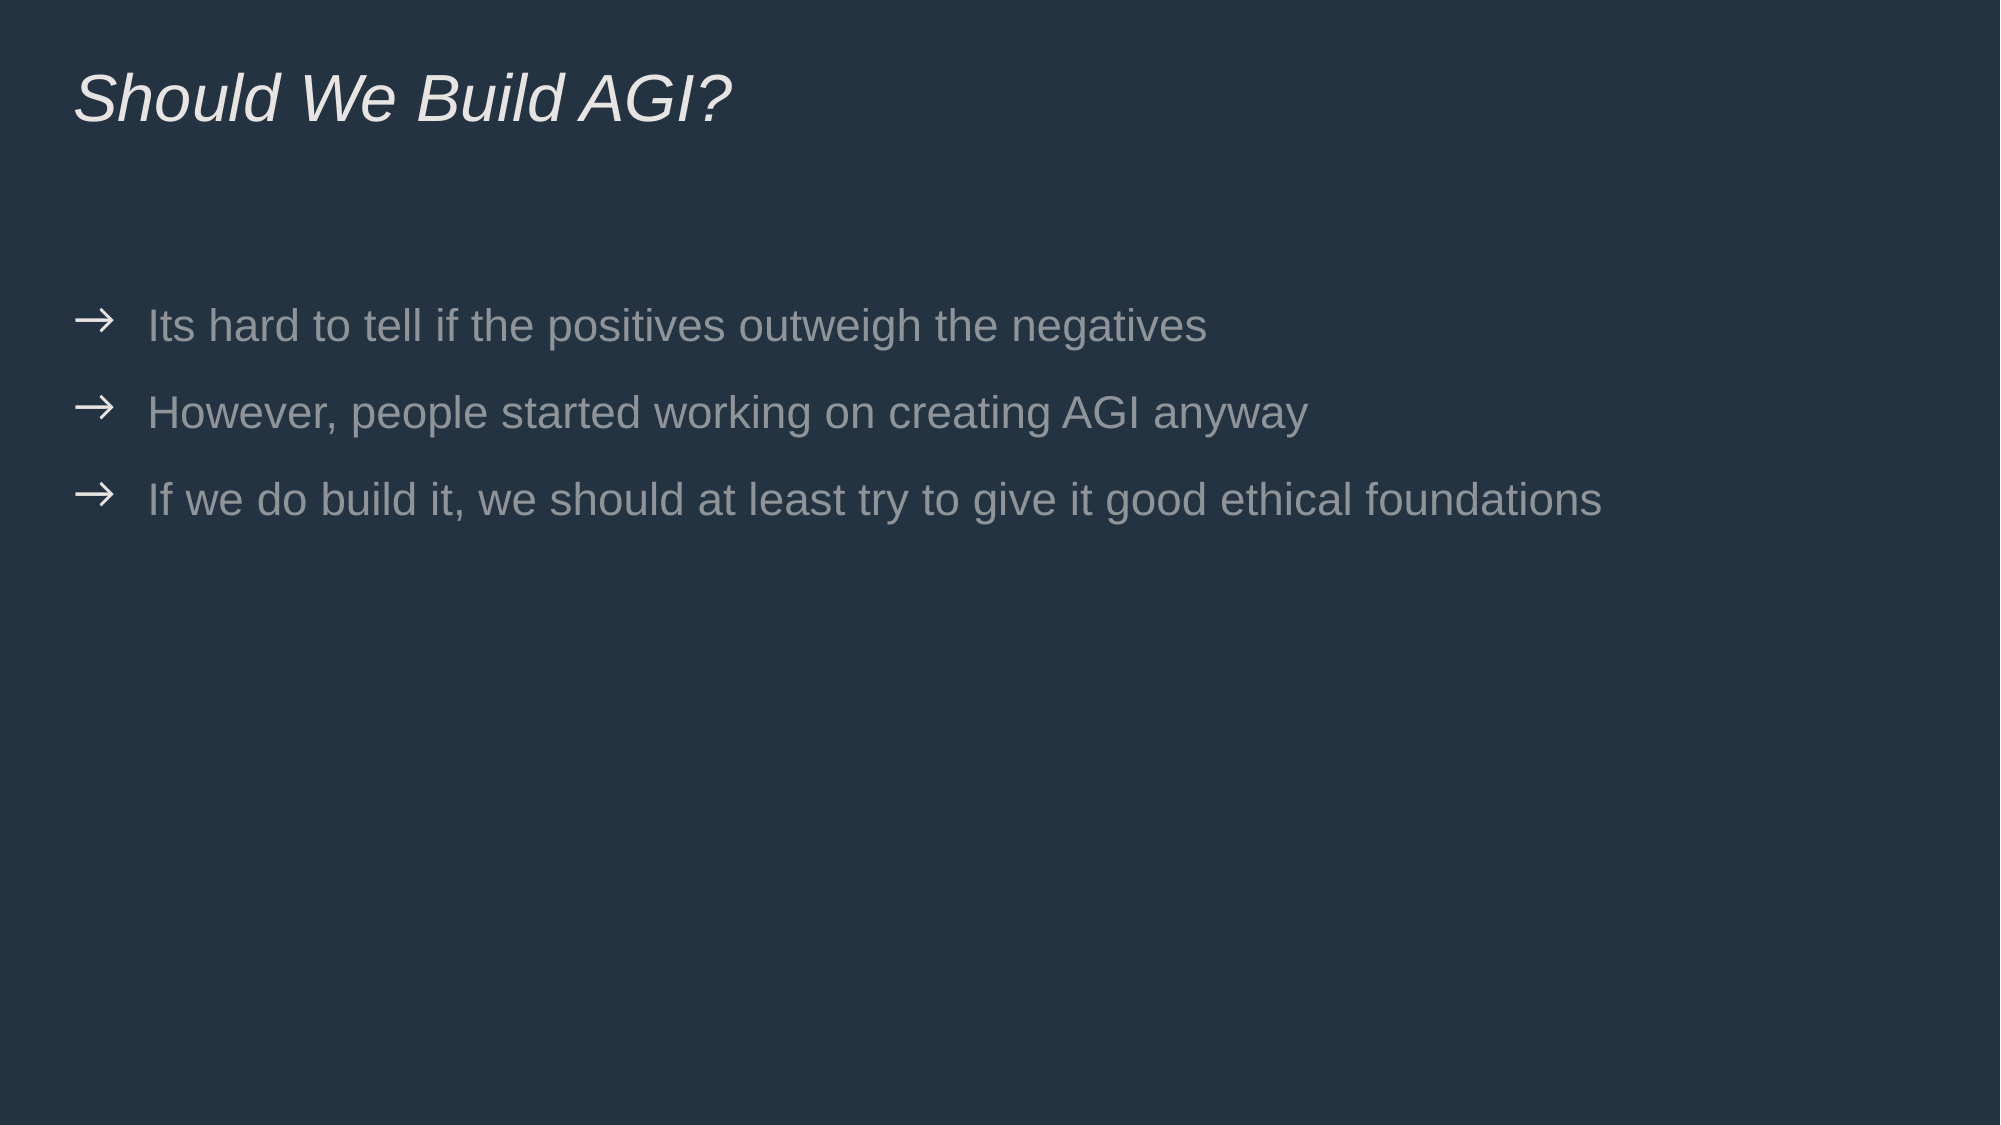

# Should We Build AGI?
Its hard to tell if the positives outweigh the negatives
However, people started working on creating AGI anyway
If we do build it, we should at least try to give it good ethical foundations